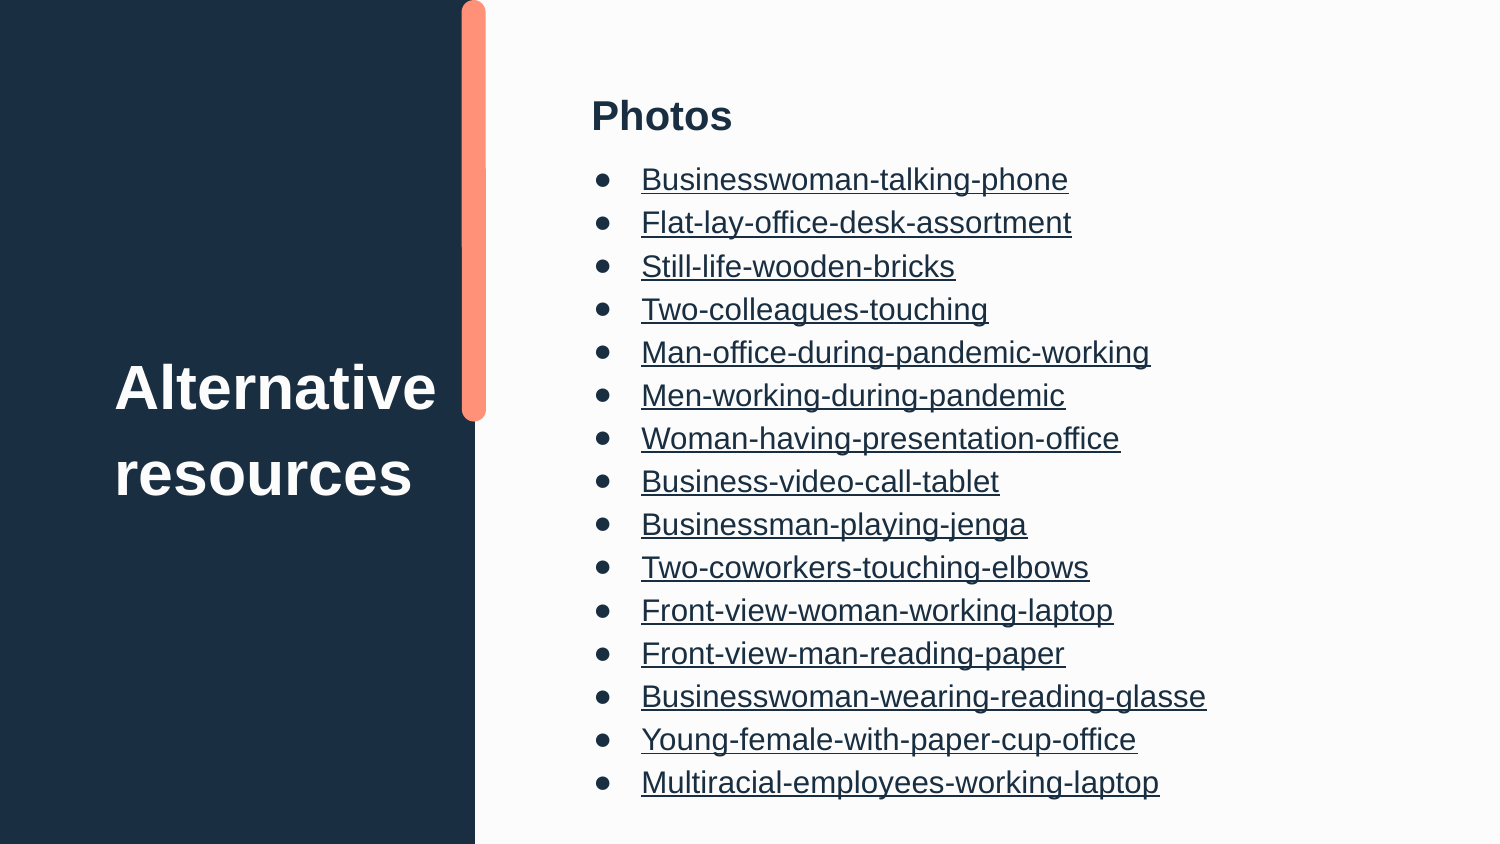

Photos
Businesswoman-talking-phone
Flat-lay-office-desk-assortment
Still-life-wooden-bricks
Two-colleagues-touching
Man-office-during-pandemic-working
Men-working-during-pandemic
Woman-having-presentation-office
Business-video-call-tablet
Businessman-playing-jenga
Two-coworkers-touching-elbows
Front-view-woman-working-laptop
Front-view-man-reading-paper
Businesswoman-wearing-reading-glasse
Young-female-with-paper-cup-office
Multiracial-employees-working-laptop

# Alternative resources